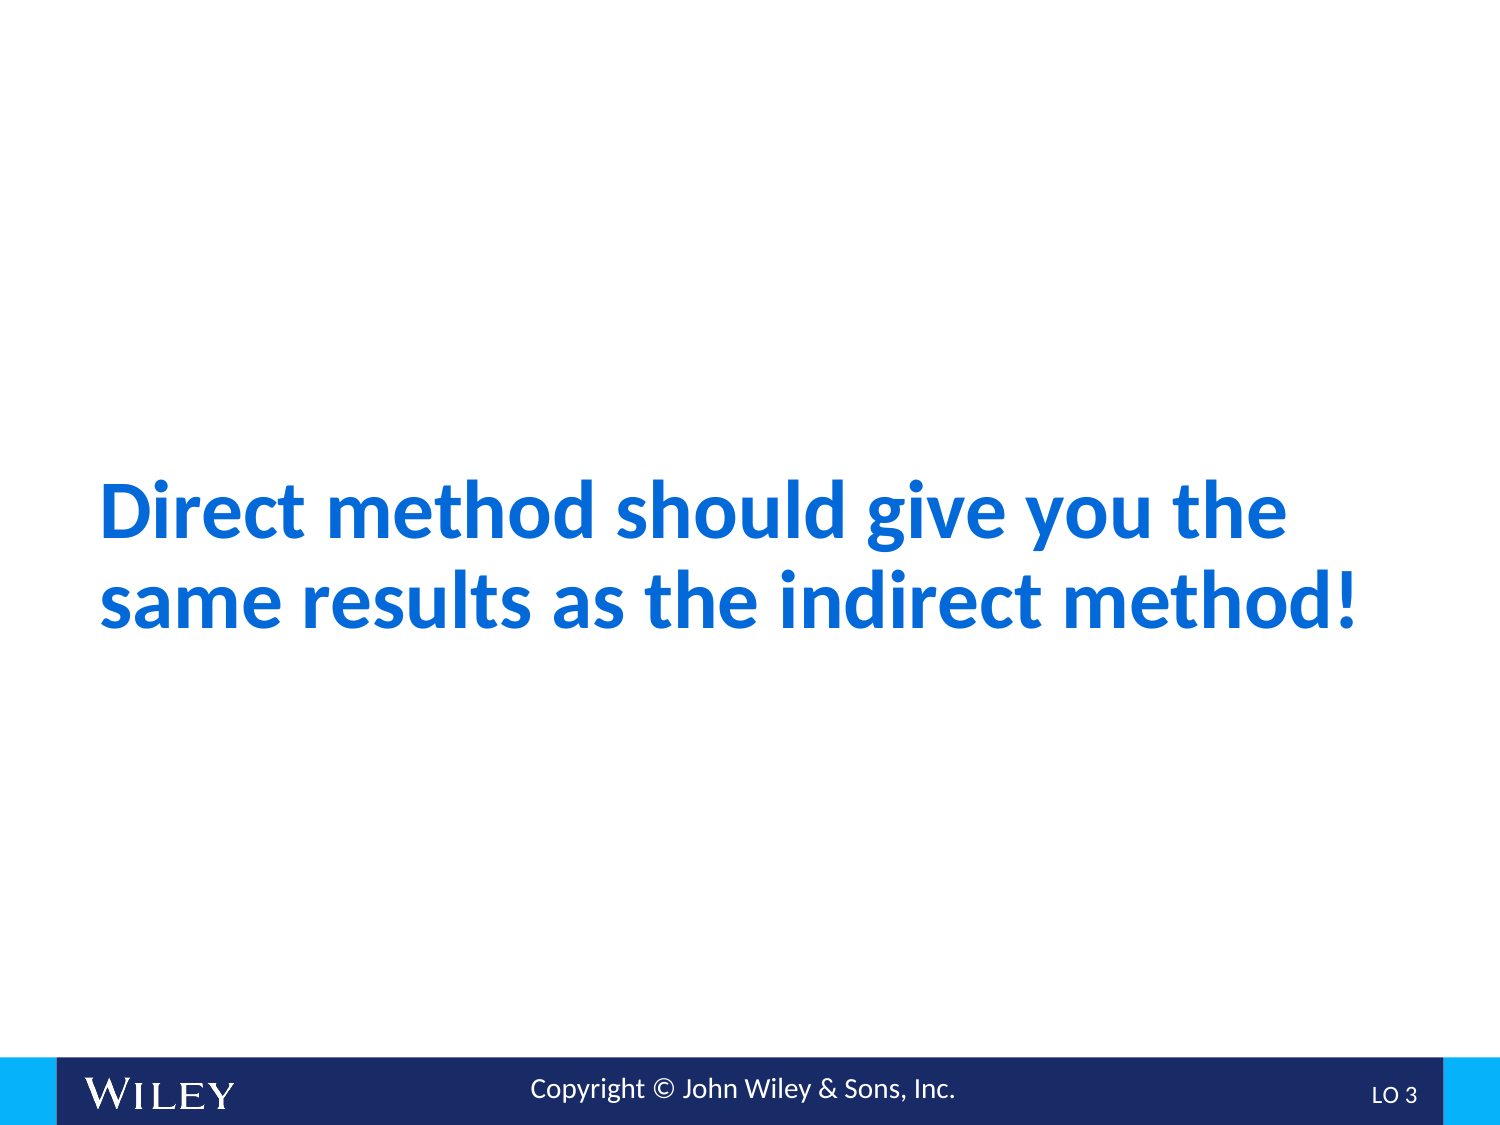

# Direct method should give you the same results as the indirect method!
L O 3